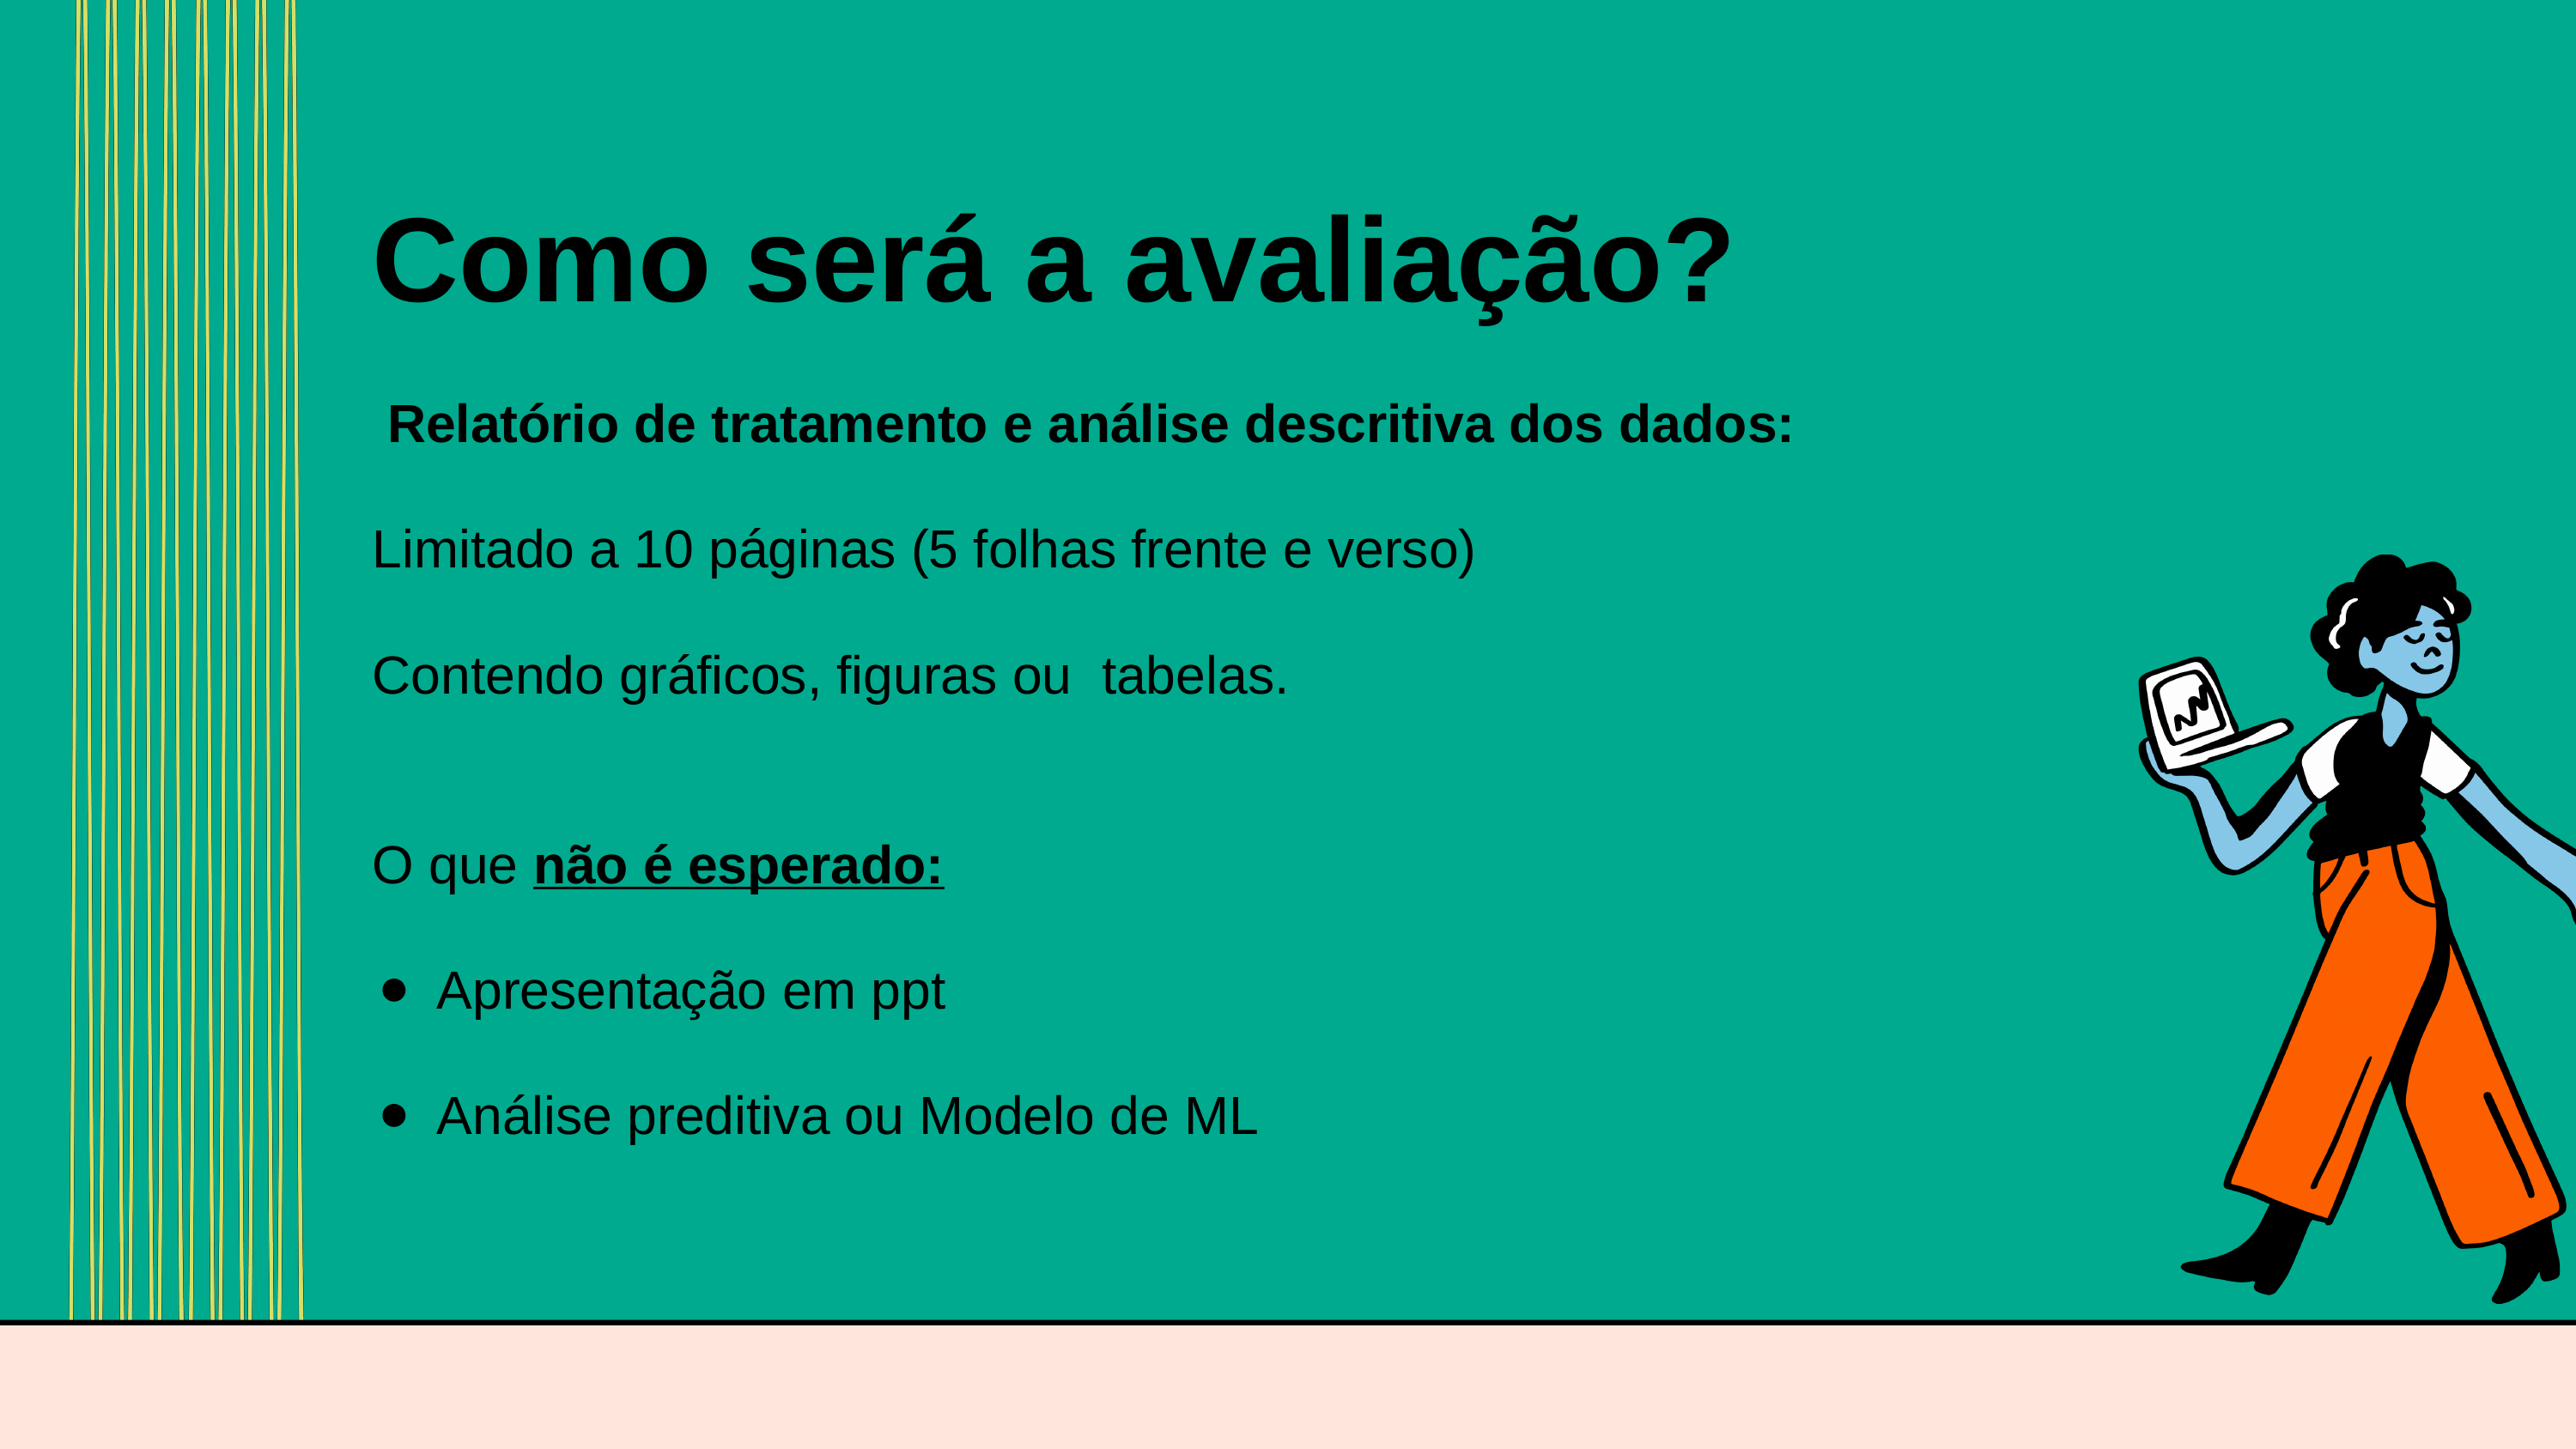

Como será a avaliação?
 Relatório de tratamento e análise descritiva dos dados:
Limitado a 10 páginas (5 folhas frente e verso)
Contendo gráficos, figuras ou  tabelas.
O que não é esperado:
Apresentação em ppt
Análise preditiva ou Modelo de ML